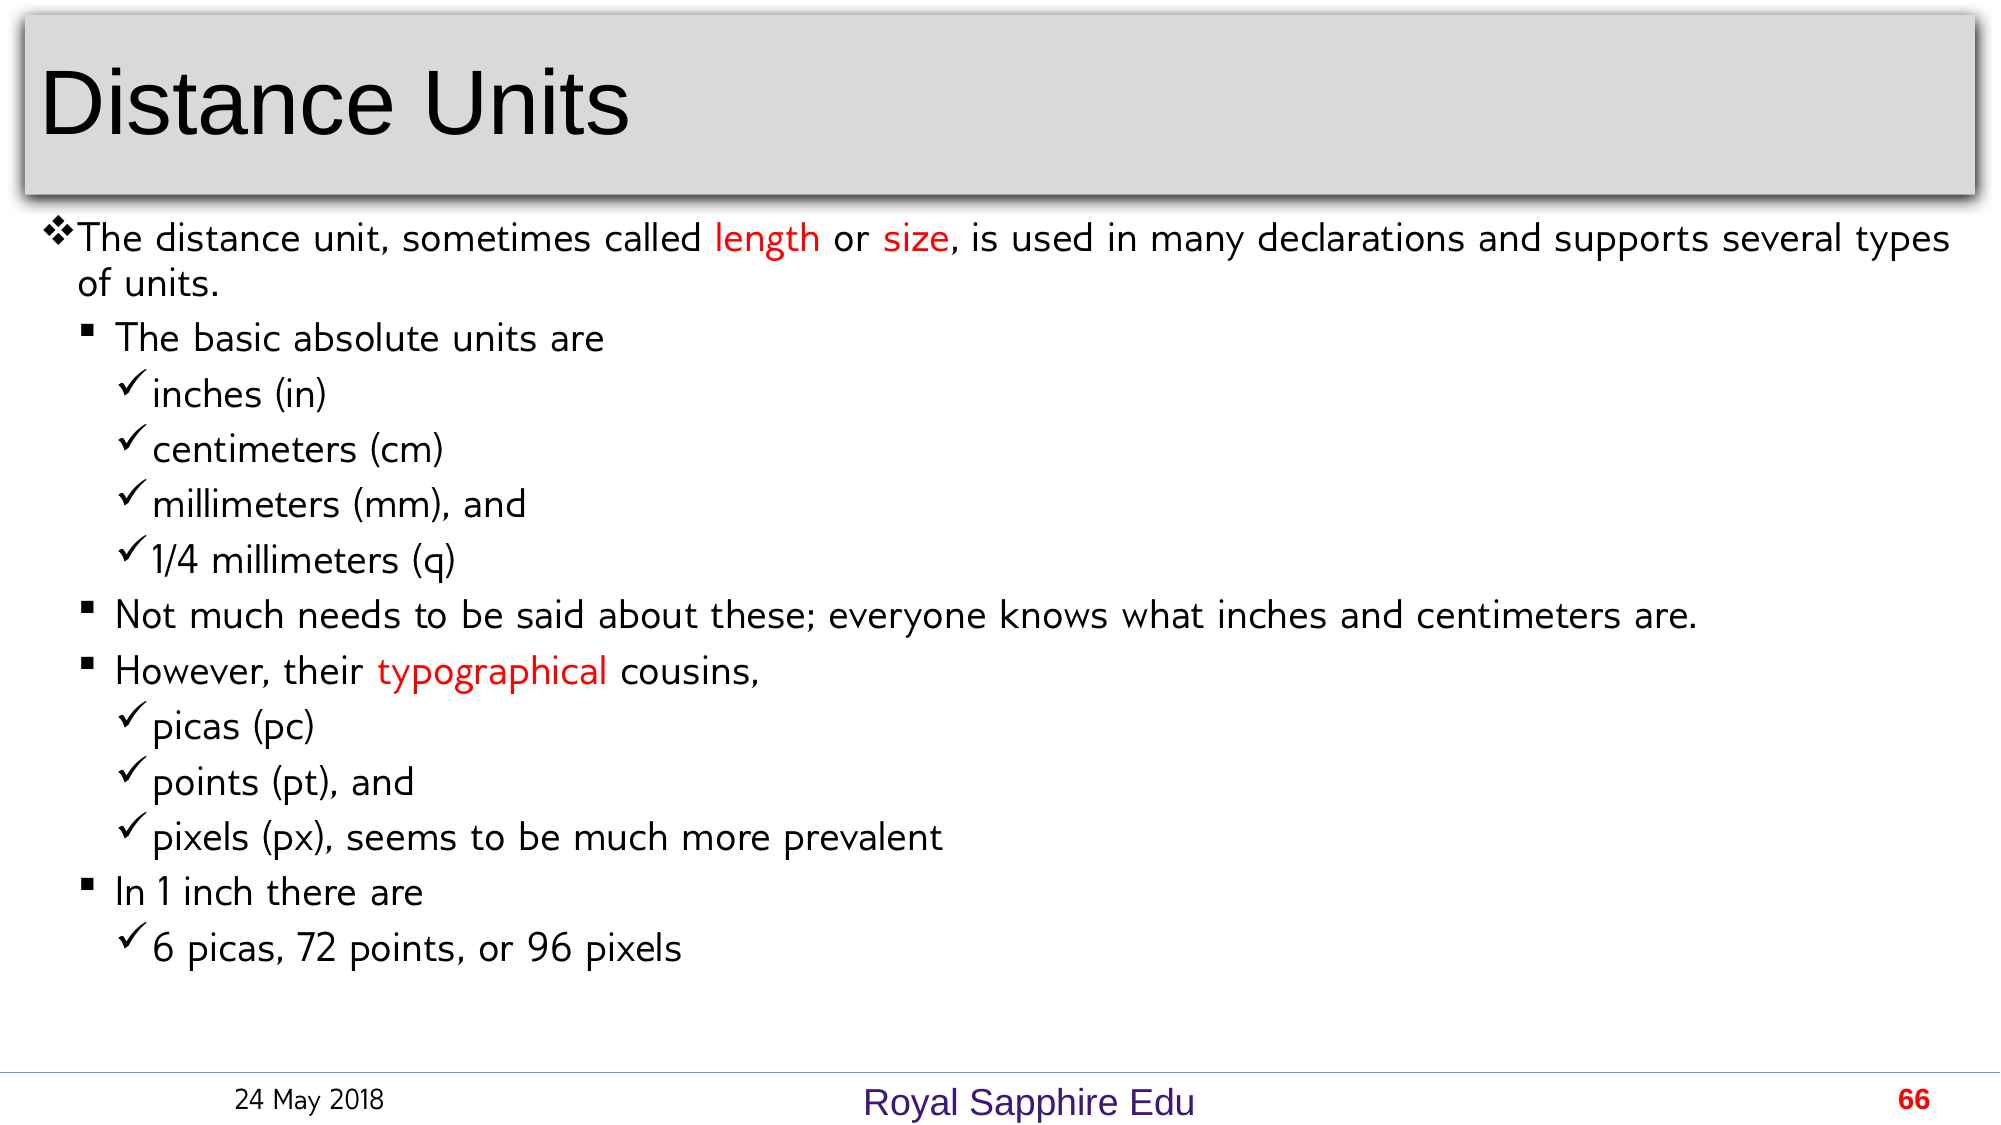

# Distance Units
The distance unit, sometimes called length or size, is used in many declarations and supports several types of units.
The basic absolute units are
inches (in)
centimeters (cm)
millimeters (mm), and
1/4 millimeters (q)
Not much needs to be said about these; everyone knows what inches and centimeters are.
However, their typographical cousins,
picas (pc)
points (pt), and
pixels (px), seems to be much more prevalent
In 1 inch there are
6 picas, 72 points, or 96 pixels
24 May 2018
66